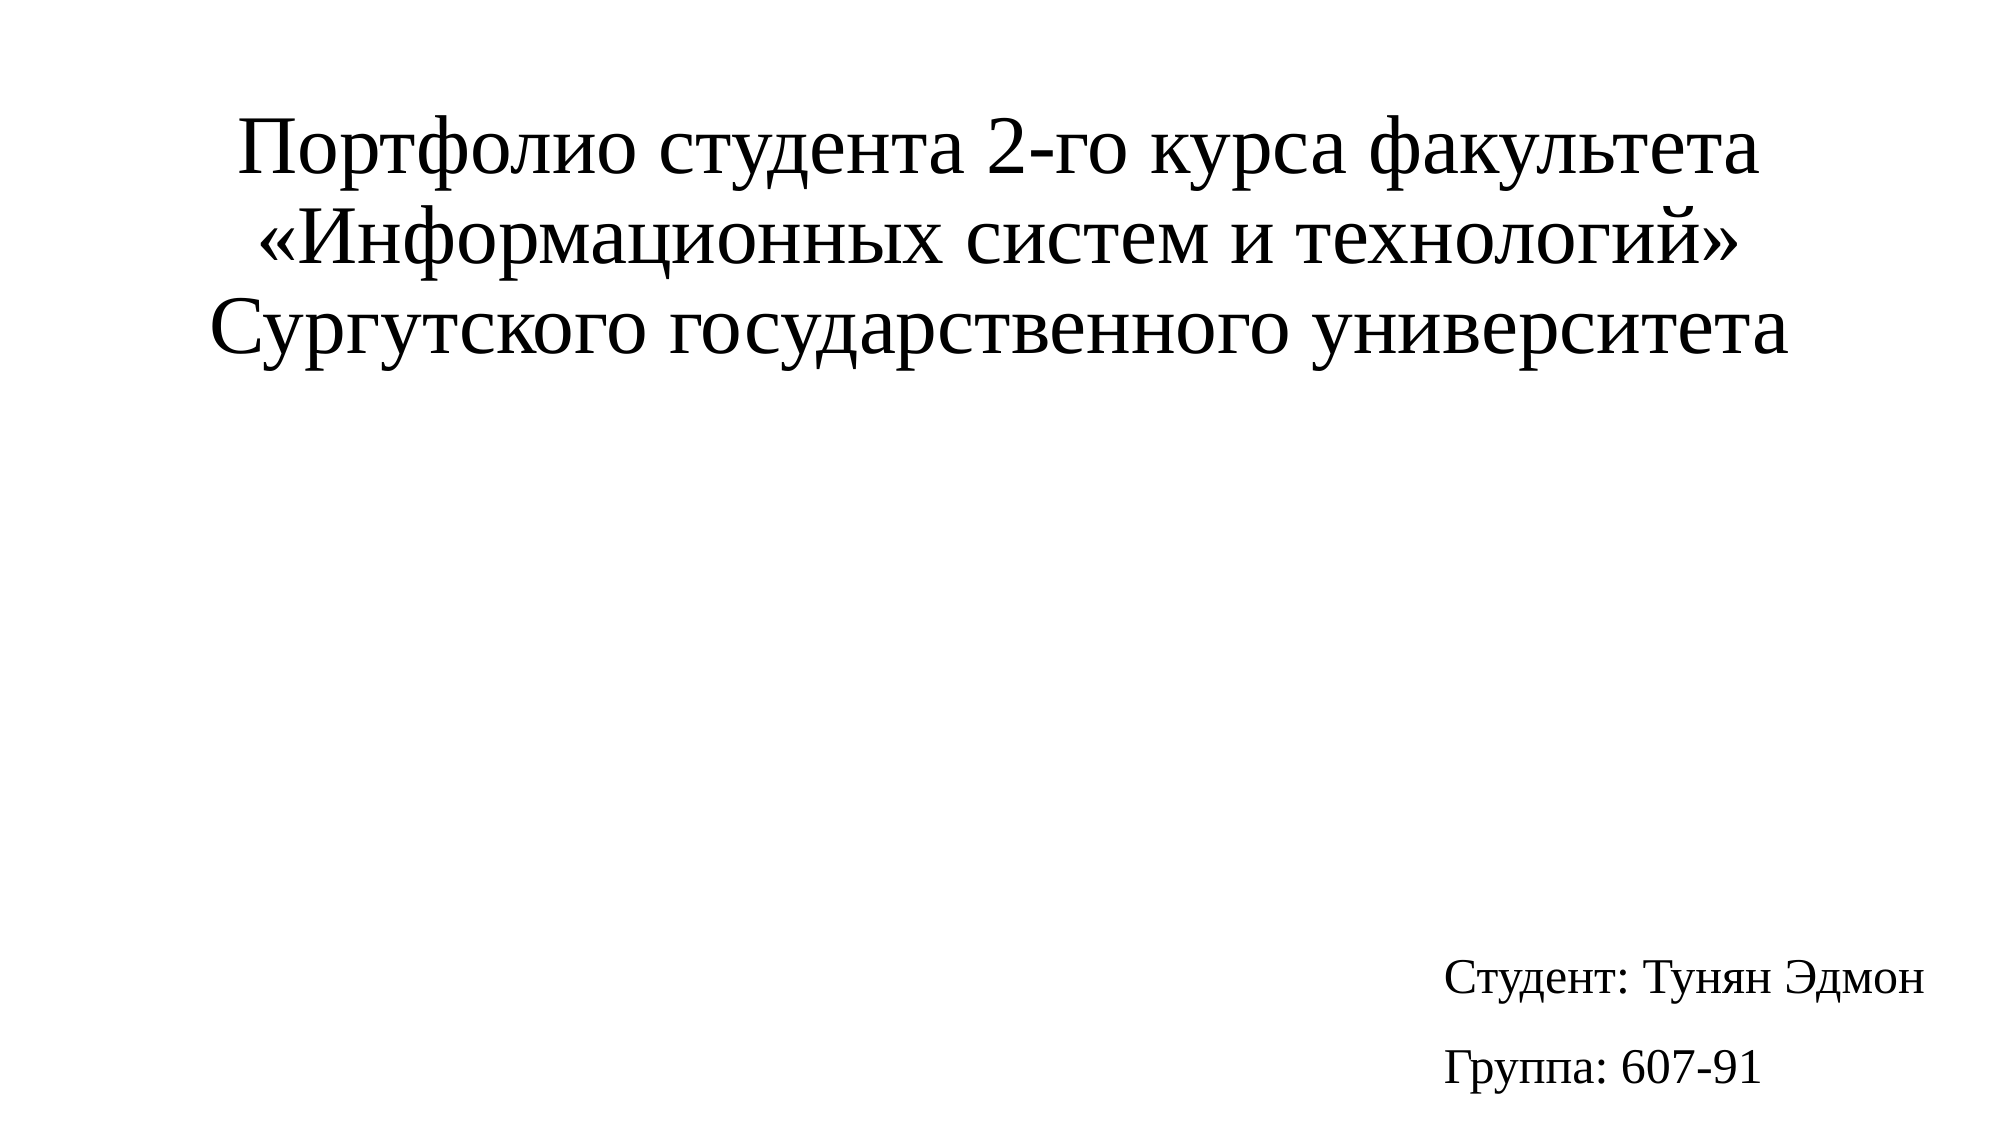

# Портфолио студента 2-го курса факультета «Информационных систем и технологий» Сургутского государственного университета
Студент: Тунян Эдмон
Группа: 607-91